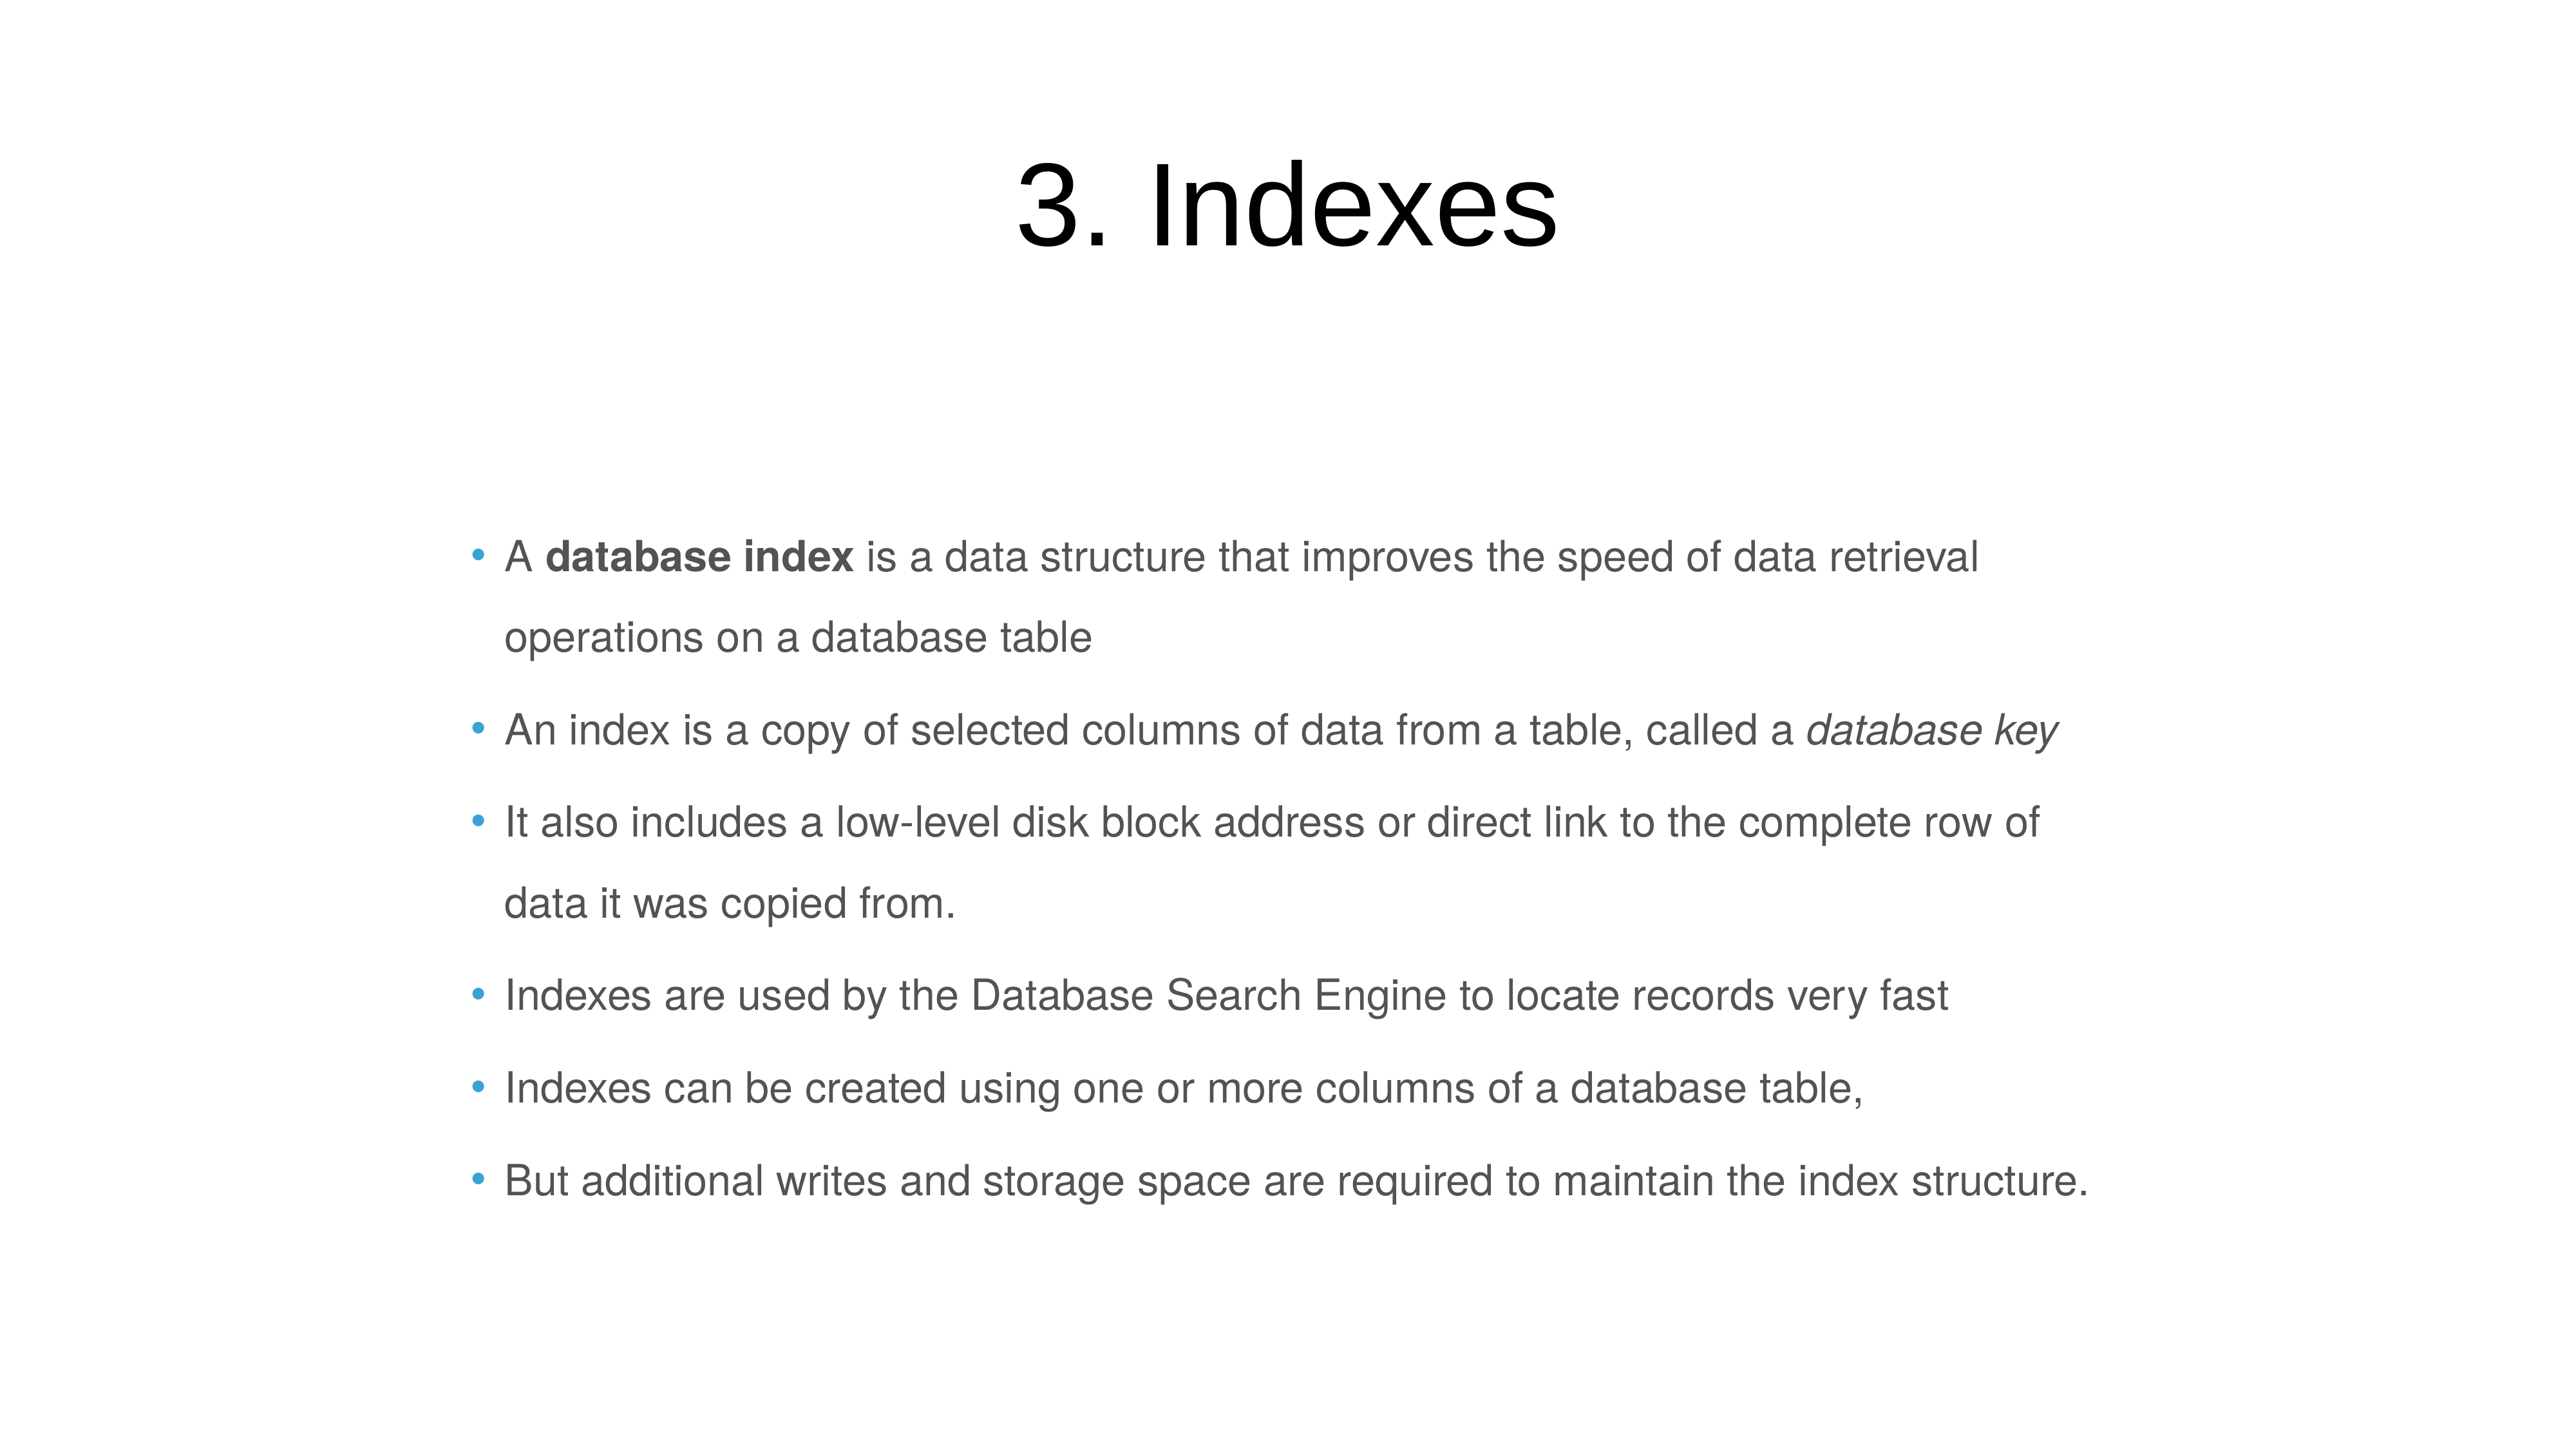

# 3. Indexes
A database index is a data structure that improves the speed of data retrieval operations on a database table
An index is a copy of selected columns of data from a table, called a database key
It also includes a low-level disk block address or direct link to the complete row of data it was copied from.
Indexes are used by the Database Search Engine to locate records very fast
Indexes can be created using one or more columns of a database table,
But additional writes and storage space are required to maintain the index structure.